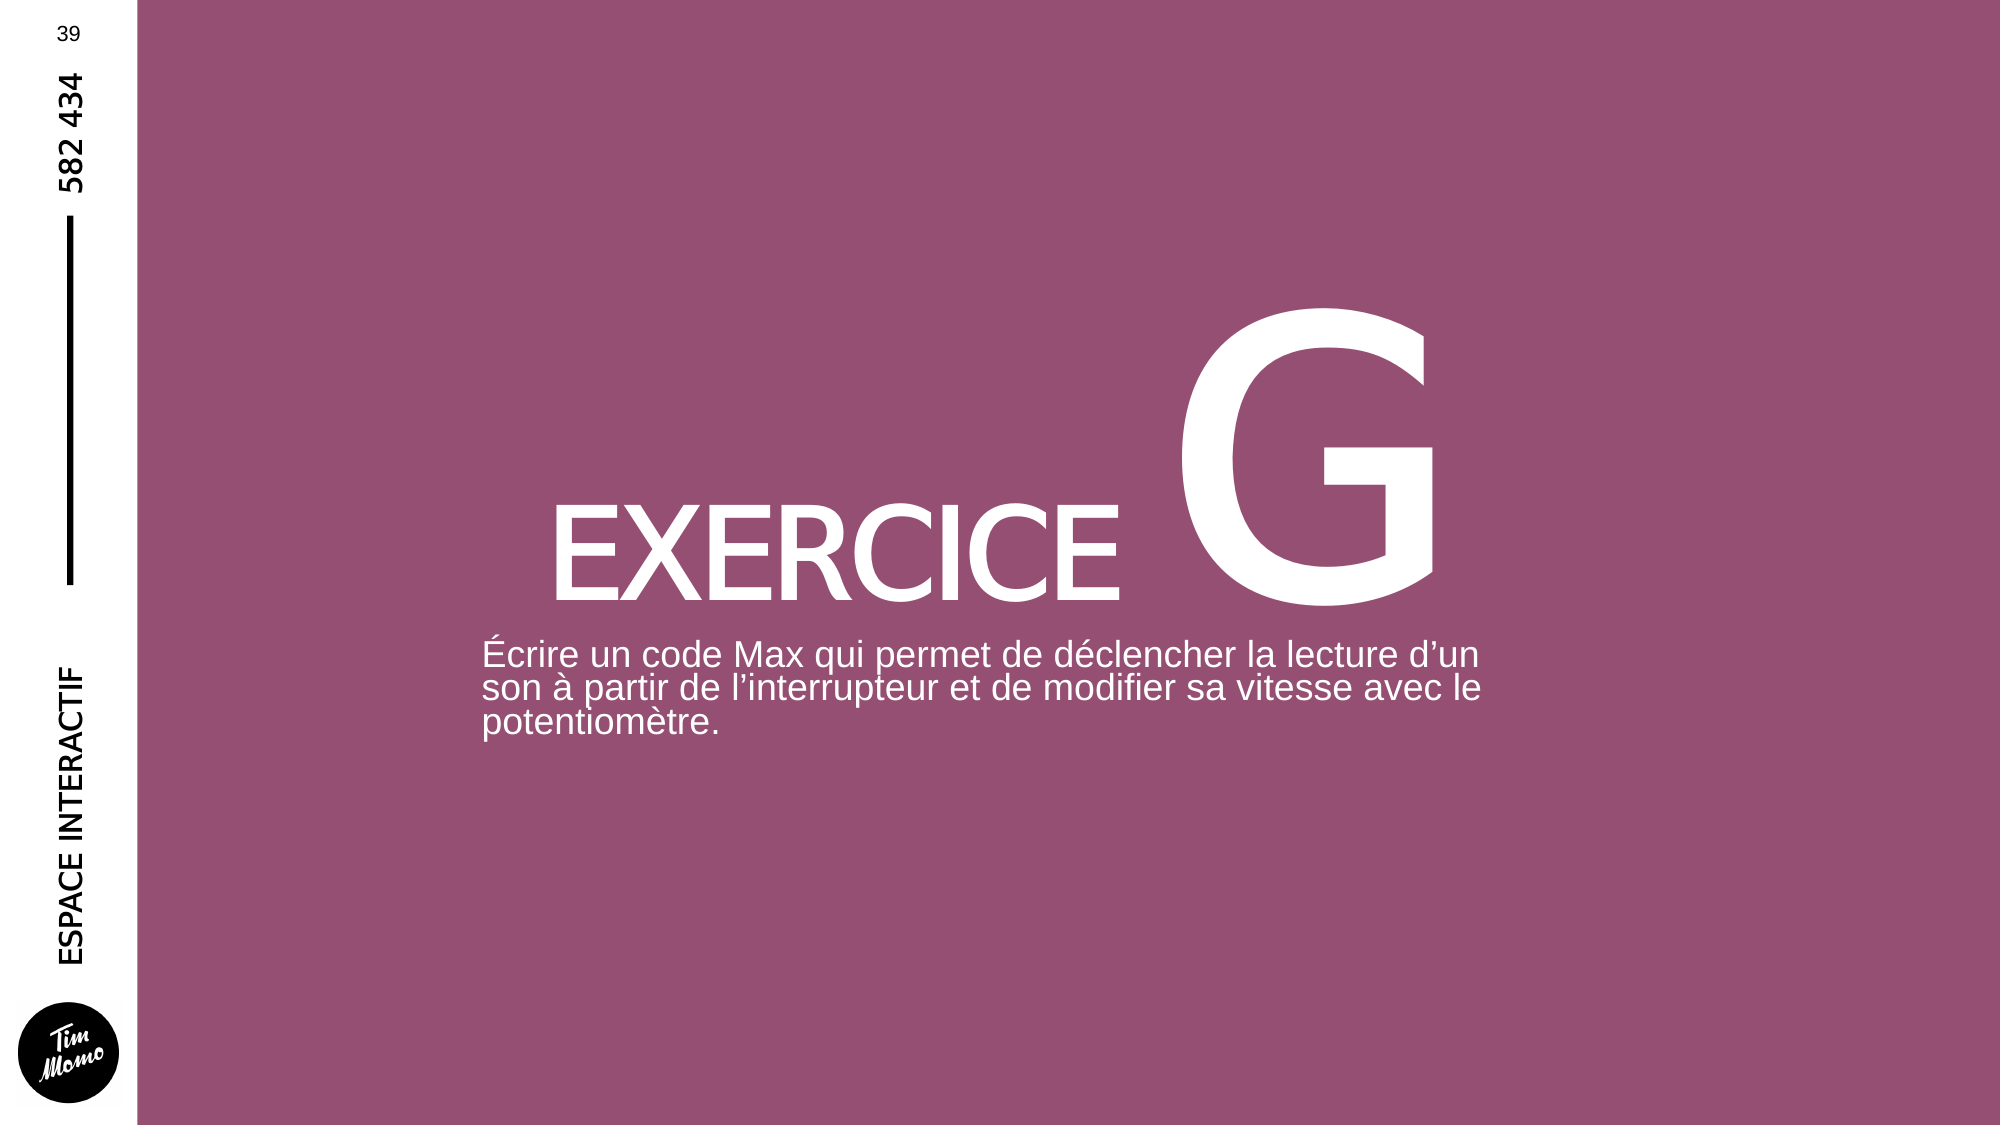

# EXERCICE G
Écrire un code Max qui permet de déclencher la lecture d’un son à partir de l’interrupteur et de modifier sa vitesse avec le potentiomètre.